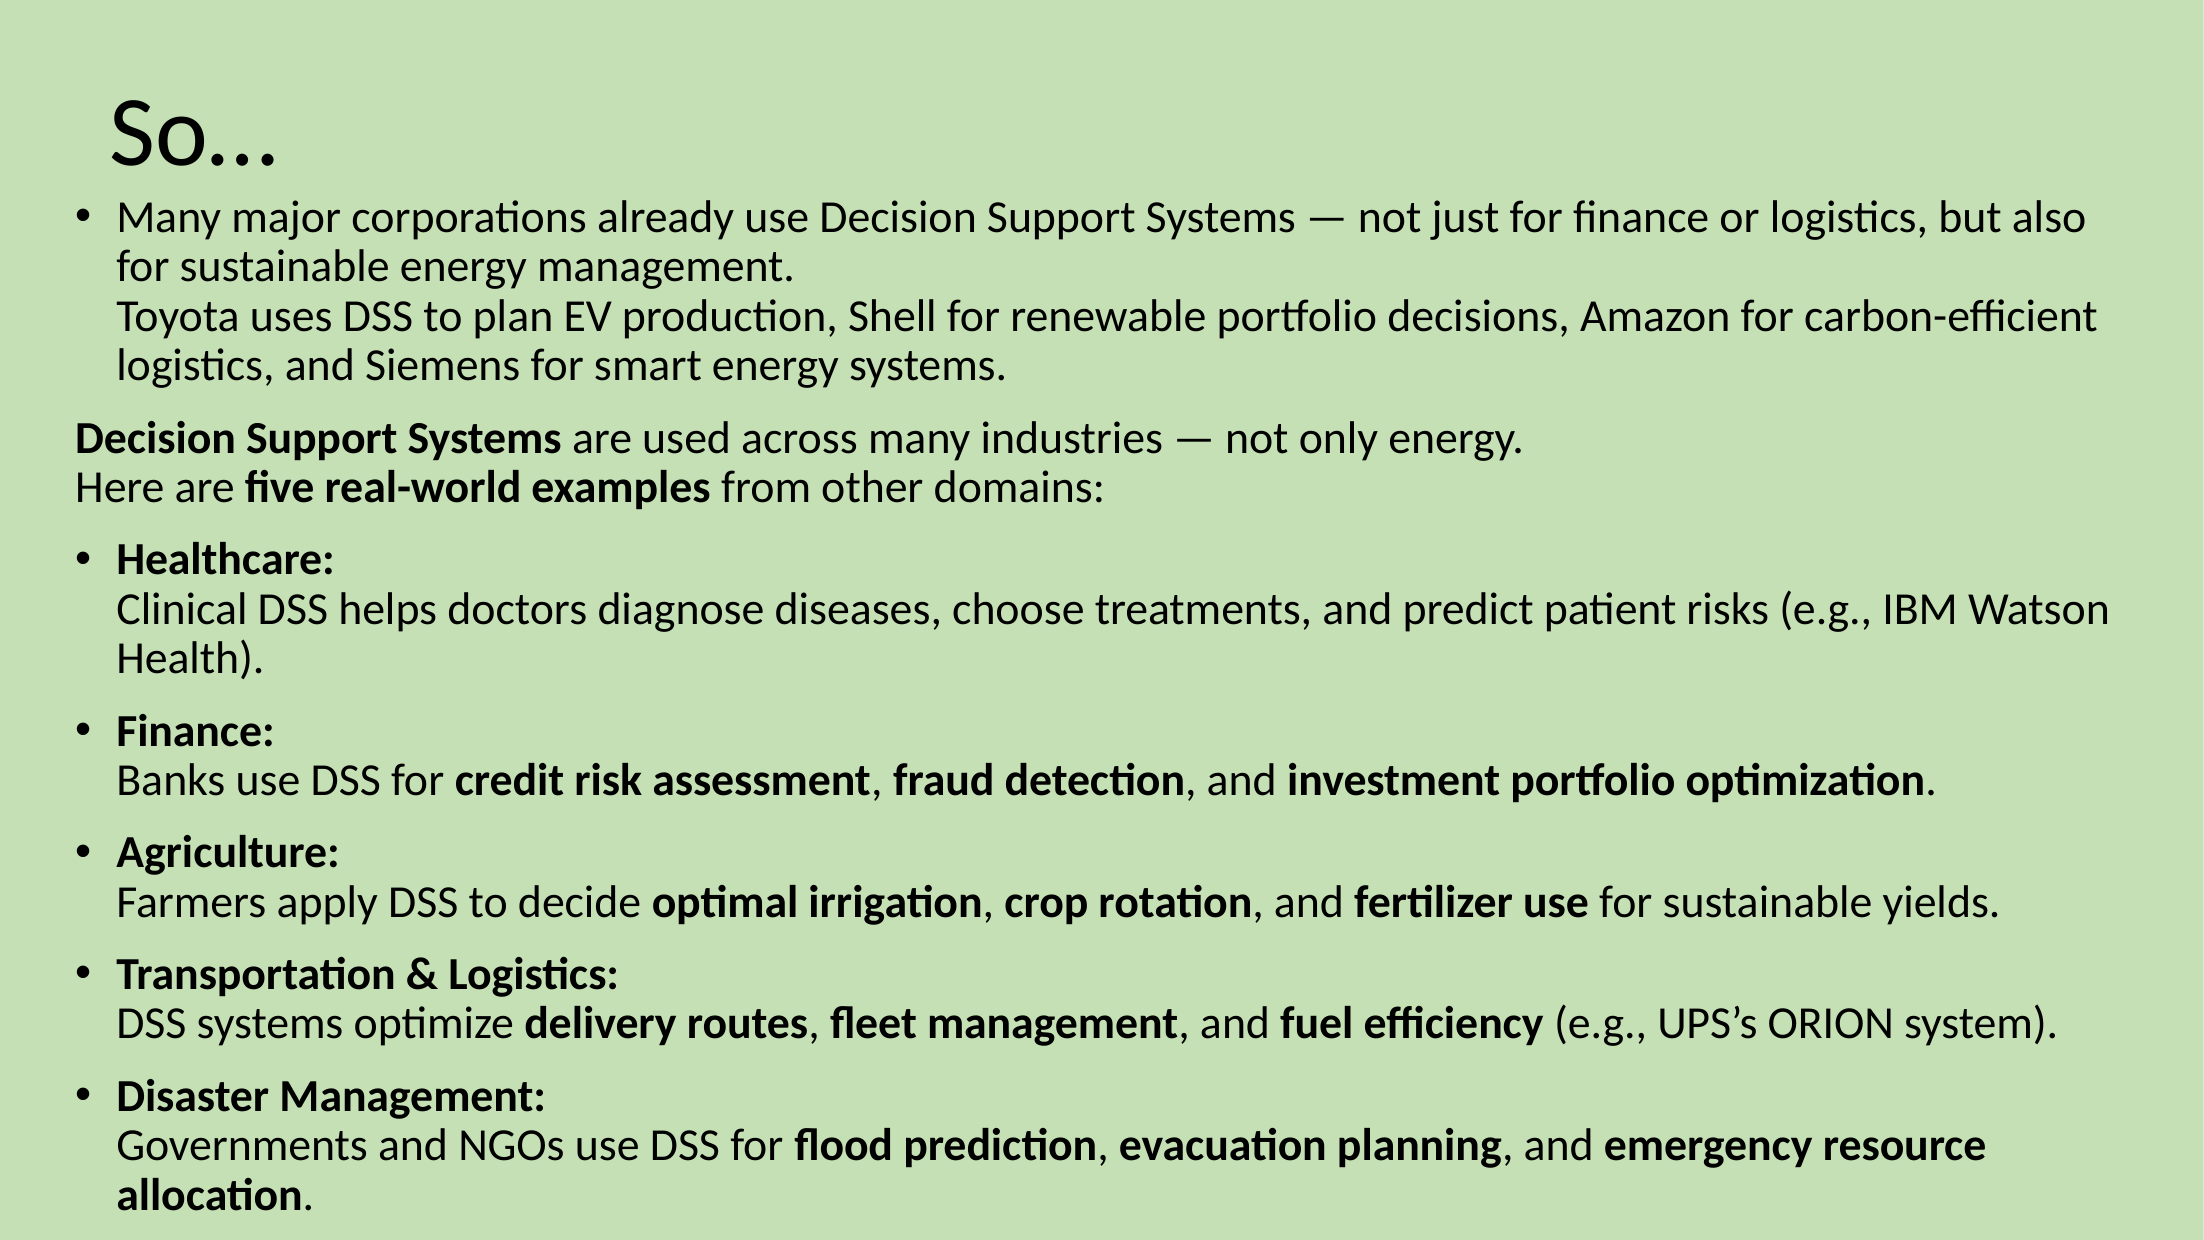

# So…
Many major corporations already use Decision Support Systems — not just for finance or logistics, but also for sustainable energy management.
Toyota uses DSS to plan EV production, Shell for renewable portfolio decisions, Amazon for carbon-efficient logistics, and Siemens for smart energy systems.
Decision Support Systems are used across many industries — not only energy.
Here are five real-world examples from other domains:
Healthcare:
Clinical DSS helps doctors diagnose diseases, choose treatments, and predict patient risks (e.g., IBM Watson Health).
Finance:
Banks use DSS for credit risk assessment, fraud detection, and investment portfolio optimization.
Agriculture:
Farmers apply DSS to decide optimal irrigation, crop rotation, and fertilizer use for sustainable yields.
Transportation & Logistics:
DSS systems optimize delivery routes, fleet management, and fuel efficiency (e.g., UPS’s ORION system).
Disaster Management:
Governments and NGOs use DSS for flood prediction, evacuation planning, and emergency resource allocation.